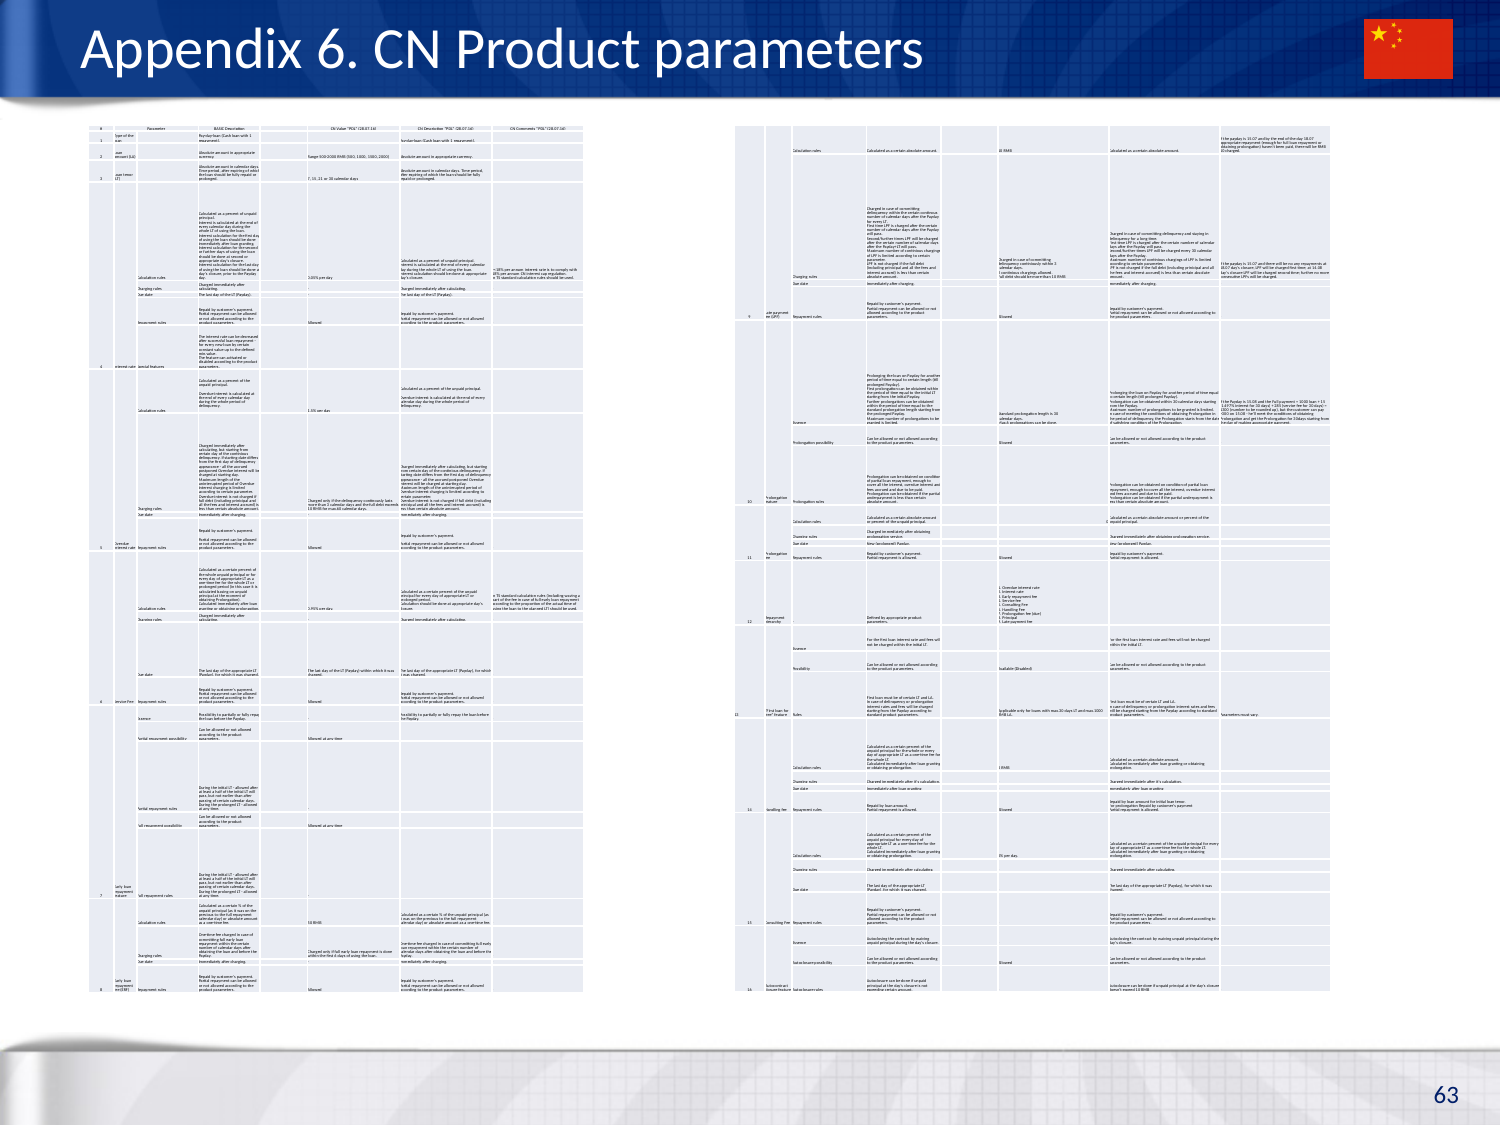

# Appendix 6. CN Product parameters
| # | Parameter |  | BASIC Description |  | CN Value "PDL" (28.07.16) | CN Description "PDL" (28.07.16) | CN Comments "PDL" (28.07.16) |
| --- | --- | --- | --- | --- | --- | --- | --- |
| 1 | Type of the loan |  | Pay-day-loan (Cash loan with 1 repayment). |  |  | Pay-day-loan (Cash loan with 1 repayment). |  |
| 2 | Loan amount (LA) |  | Absolute amount in appropriate currency. |  | Range 500-2000 RMB (500, 1000, 1500, 2000) | Absolute amount in appropriate currency. |  |
| 3 | Loan tenor (LT) |  | Absolute amount in calendar days. Time period, after expiring of which the loan should be fully repaid or prolonged. |  | 7, 15, 21 or 30 calendar days | Absolute amount in calendar days. Time period, after expiring of which the loan should be fully repaid or prolonged. |  |
| 4 | Interest rate | Calculation rules | Calculated as a percent of unpaid principal. Interest is calculated at the end of every calendar day during the whole LT of using the loan. Interest calculation for the first day of using the loan should be done immediately after loan granting. Interest calculation for the second or further days of using the loan should be done at second or appropriate day's closure. Interest calculation for the last day of using the loan should be done at day's closure, prior to the Payday day. |  | 0.05% per day | Calculated as a percent of unpaid principal. Interest is calculated at the end of every calendar day during the whole LT of using the loan. Interest calculation should be done at appropriate day's closure. | ~<18% per annum interest rate is to comply with 18% per annum CN interest cap regulation. In TS standard calculation rules should be used. |
|  |  | Charging rules | Charged immediately after calculating. |  | - | Charged immediately after calculating. | - |
|  |  | Due date | The last day of the LT (Payday). |  | - | The last day of the LT (Payday). | - |
|  |  | Repayment rules | Repaid by customer's payment. Partial repayment сan be allowed or not allowed according to the product parameters. |  | Allowed | Repaid by customer's payment. Partial repayment сan be allowed or not allowed according to the product parameters. | - |
|  |  | Special features | The interest rate can be decreased after successful loan repayment - for every new loan by certain constant value up to the defined min.value. The feature can activated or disabled according to the product parameters. |  |  | - |  |
| 5 | Overdue interest rate | Calculation rules | Calculated as a percent of the unpaid principal. Overdue interest is calculated at the end of every calendar day during the whole period of delinquency. |  | 1,5% per day | Calculated as a percent of the unpaid principal. Overdue interest is calculated at the end of every calendar day during the whole period of delinquency. |  |
|  |  | Charging rules | Charged immediately after calculating, but starting from certain day of the continious delinquency. If starting date differs from the first day of delinquency appearance - all the accrued postponed Overdue interest will be charged at starting day. Maximum length of the uninterupted period of Overdue interest charging is limited according to certain parameter. Overdue interest is not charged if full debt (including prinicipal and all the fees and interest accrued) is less than certain absolute amount. |  | Charged only if the delinquency continously lasts more than 3 calendar days and the full debt exceeds 10 RMB for max.60 calendar days. | Charged immediately after calculating, but starting from certain day of the continious delinquency. If starting date differs from the first day of delinquency appearance - all the accrued postponed Overdue interest will be charged at starting day. Maximum length of the uninterupted period of Overdue interest charging is limited according to certain parameter. Overdue interest is not charged if full debt (including prinicipal and all the fees and interest accrued) is less than certain absolute amount. |  |
|  |  | Due date | Immediately after charging. |  | - | Immediately after charging. | - |
|  |  | Repayment rules | Repaid by customer's payment. Partial repayment сan be allowed or not allowed according to the product parameters. |  | Allowed | Repaid by customer's payment. Partial repayment сan be allowed or not allowed according to the product parameters. | - |
| 6 | Service Fee | Calculation rules | Calculated as a certain percent of the whole unpaid principal or for every day of appropriate LT as a one-time fee for the whole LT or prolonged period (in this case it is calculated basing on unpaid principal at the moment of obtaining Prolongation). Calculated immediately after loan granting or obtaining prolongation. |  | 0,95% per day. | Calculated as a certain percent of the unpaid principal for every day of appropriate LT or prolonged period. Calculation should be done at appropriate day's closure. | In TS standard calculation rules (including waving a part of the fee in case of full early loan repayment according to the proportion of the actual time of using the loan to the planned LT) should be used. |
|  |  | Charging rules | Charged immediately after calculating. |  | - | Charged immediately after calculating. | - |
|  |  | Due date | The last day of the appropriate LT (Payday), for which it was charged. |  | The last day of the LT (Payday) within which it was charged. | The last day of the appropriate LT (Payday), for which it was charged. | - |
|  |  | Repayment rules | Repaid by customer's payment. Partial repayment сan be allowed or not allowed according to the product parameters. |  | Allowed | Repaid by customer's payment. Partial repayment сan be allowed or not allowed according to the product parameters. | - |
| 7 | Early loan repayment feature | Essence | Possibility to partially or fully repay the loan before the Payday. |  | - | Possibility to partially or fully repay the loan before the Payday. | - |
|  |  | Partial repayment possibility | Can be allowed or not allowed according to the product parameters. |  | Allowed at any time | - |  |
|  |  | Partial repayment rules | During the initial LT - allowed after at least a half of the initial LT will pass, but not earlier than after passing of certain calendar days. During the prolonged LT - allowed at any time. |  | - | - |  |
|  |  | Full repayment possibility | Can be allowed or not allowed according to the product parameters. |  | Allowed at any time | - |  |
|  |  | Full repayment rules | During the initial LT - allowed after at least a half of the initial LT will pass, but not earlier than after passing of certain calendar days. During the prolonged LT - allowed at any time. |  | - | - |  |
| 8 | Early loan repayment fee (ERF) | Calculation rules | Calculated as a certain % of the unpaid principal (as it was on the previous to the full repayment calendar day) or absolute amount as a one-time fee. |  | 50 RMB | Calculated as a certain % of the unpaid principal (as it was on the previous to the full repayment calendar day) or absolute amount as a one-time fee. | - |
|  |  | Charging rules | One-time fee charged in case of committing full early loan repayment within the certain number of calendar days after obtaining the loan and before the Payday. |  | Charged only if full early loan repayment is done within the first 6 days of using the loan. | One-time fee charged in case of committing full early loan repayment within the certain number of calendar days after obtaining the loan and before the Payday. | - |
|  |  | Due date | Immediately after charging. |  | - | Immediately after charging. | - |
|  |  | Repayment rules | Repaid by customer's payment. Partial repayment сan be allowed or not allowed according to the product parameters. |  | Allowed | Repaid by customer's payment. Partial repayment сan be allowed or not allowed according to the product parameters. | - |
| 9 | Late payment fee (LPF) | Calculation rules | Calculated as a certain absolute amount. |  | 10 RMB | Calculated as a certain absolute amount. | If the payday is 15.07 and by the end of the day 18.07 appropriate repayment (enough for full loan repayment or obtaining prolongation) haven't been paid, there will be RMB 10 charged. |
| --- | --- | --- | --- | --- | --- | --- | --- |
|  |  | Charging rules | Charged in case of committing delinquency within the certain continous number of calendar days after the Payday for every LT. First time LPF is charged after the certain number of calendar days after the Payday will pass. Second/further times LPF will be charged after the certain number of calendar days after the Payday+LT will pass. Maximum number of continious chargings of LPF is limited according to certain parameter. LPF is not charged if the full debt (including prinicipal and all the fees and interest accrued) is less than certain absolute amount. |  | Charged in case of committing delinquency continiously within 3 calendar days. 2 continious chargings allowed. Full debt should be more than 10 RMB | Charged in case of committing delinquency and staying in delinquency for a long time. First time LPF is charged after the certain number of calendar days after the Payday will pass. Second/further times LPF will be charged every 30 calendar days after the Payday. Maximum number of continious chargings of LPF is limited according to certain parameter. LPF is not charged if the full debt (including prinicipal and all the fees and interest accrued) is less than certain absolute amount. | If the payday is 15.07 and there will be no any repayments at 18.07 day's closure, LPF will be charged first time; at 14.08 day's closure LPF will be charged second time; further no more consecutive LPFs will be charged. |
|  |  | Due date | Immediately after charging. |  | - | Immediately after charging. | - |
|  |  | Repayment rules | Repaid by customer's payment. Partial repayment сan be allowed or not allowed according to the product parameters. |  | Allowed | Repaid by customer's payment. Partial repayment сan be allowed or not allowed according to the product parameters. | - |
| 10 | Prolongation feature | Essence | Prolonging the loan on Payday for another period of time equal to certain length (till prolonged Payday). First prolongation can be obtained within the period of time equal to the initial LT starting from the initial Payday. Further prolongations can be obtained within the period of time equal to the standard prolongation length starting from the prolonged Payday. Maximum number of prolongations to be granted is limited. |  | Standard prolongation length is 30 calendar days. Max.6 prolongations can be done. | Prolonging the loan on Payday for another period of time equal to certain length (till prolonged Payday). Prolongation can be obtained within 30 calendar days starting from the Payday. Maximum number of prolongations to be granted is limited. In case of meeting the conditions of obtaining Prolongation in the period of delinquency, the Prolongation starts from the date of satisfying condition of the Prolongation. | If the Payday is 15.08 and the Full payment = 1000 loan + 15 (1.497% interest for 30 days) + 285 (service fee for 30 days) = 1300 (number to be rounded up), but the customer can pay >300 on 15.08 - he'll meet the conditions of obtaining Prolongation and get the Prolongation for 30days starting from the day of making appropriate payment. |
|  |  | Prolongation possibility | Can be allowed or not allowed according to the product parameters. |  | Allowed | Can be allowed or not allowed according to the product parameters. | - |
|  |  | Prolongation rules | Prolongation can be obtained on condition of partial loan repayment, enough to cover all the interest, overdue interest and fees accrued and due to be paid. Prolongation can be obtained if the partial underpayment is less than certain absolute amount. |  | - | Prolongation can be obtained on condition of partial loan repayment, enough to cover all the interest, overdue interest and fees accrued and due to be paid. Prolongation can be obtained if the partial underpayment is less than certain absolute amount. | - |
| 11 | Prolongation fee | Calculation rules | Calculated as a certain absolute amount or percent of the unpaid principal. |  | 0 | Calculated as a certain absolute amount or percent of the unpaid principal. |  |
|  |  | Charging rules | Charged immediately after obtaining prolongation service. |  | - | Charged immediately after obtaining prolongation service. |  |
|  |  | Due date | New (prolonged) Payday. |  | - | New (prolonged) Payday. |  |
|  |  | Repayment rules | Repaid by customer's payment. Partial repayment is allowed. |  | Allowed | Repaid by customer's payment. Partial repayment is allowed. |  |
| 12 | Repayment hierarchy | - | Defined by appropriate product parameters. |  | 1. Overdue interest rate 2. Interest rate 3. Early repayment fee 4. Service fee 5. Consulting Fee 6. Handling Fee 7. Prolongation fee (due) 8. Principal 9. Late payment fee |  |  |
| 13 | "First loan for free" feature | Essence | For the first loan interest rate and fees will not be charged within the initial LT. |  | - | For the first loan interest rate and fees will not be charged within the initial LT. |  |
|  |  | Possibility | Can be allowed or not allowed according to the product parameters. |  | Available (Disabled) | Can be allowed or not allowed according to the product parameters. |  |
|  |  | Rules | First loan must be of certain LT and LA. In case of delinquency or prolongation interest rates and fees will be charged starting from the Payday according to standard product parameters. |  | Applicable only for loans with max.30 days LT and max.1000 RMB LA. | First loan must be of certain LT and LA. In case of delinquency or prolongation interest rates and fees will be charged starting from the Payday according to standard product parameters. | Parameters must vary. |
| 14 | Handling fee | Calculation rules | Calculated as a certain percent of the unpaid principal for the whole or every day of appropriate LT as a one-time fee for the whole LT. Calculated immediately after loan granting or obtaining prolongation. |  | 0 RMB | Calculated as a certain absolute amount. Calculated immediately after loan granting or obtaining prolongation. |  |
|  |  | Charging rules | Charged immediately after it's calculation. |  | - | Charged immediately after it's calculation. |  |
|  |  | Due date | Immediately after loan granting |  | - | Immediately after loan granting |  |
|  |  | Repayment rules | Repaid by loan amount. Partial repayment is allowed. |  | Allowed | Repaid by loan amount for initial loan tenor. For prolongation Repaid by customer's payment Partial repayment is allowed. |  |
| 15 | Consulting Fee | Calculation rules | Calculated as a certain percent of the unpaid principal for every day of appropriate LT as a one-time fee for the whole LT. Calculated immediately after loan granting or obtaining prolongation. |  | 0% per day. | Calculated as a certain percent of the unpaid principal for every day of appropriate LT as a one-time fee for the whole LT. Calculated immediately after loan granting or obtaining prolongation. |  |
|  |  | Charging rules | Charged immediately after calculating. |  | - | Charged immediately after calculating. |  |
|  |  | Due date | The last day of the appropriate LT (Payday), for which it was charged. |  | - | The last day of the appropriate LT (Payday), for which it was charged. |  |
|  |  | Repayment rules | Repaid by customer's payment. Partial repayment сan be allowed or not allowed according to the product parameters. |  | - | Repaid by customer's payment. Partial repayment сan be allowed or not allowed according to the product parameters. |  |
| 16 | Autocontract closure feature | Essence | Autoclosing the contract by waiving unpaid principal during the day's closure. |  | - | Autoclosing the contract by waiving unpaid principal during the day's closure. |  |
|  |  | Autoclosure possibility | Can be allowed or not allowed according to the product parameters. |  | Allowed | Can be allowed or not allowed according to the product parameters. |  |
|  |  | Autoclosure rules | Autoclosure can be done if unpaid principal at the day's closure is not exceeding certain amount. |  | - | Autoclosure can be done if unpaid principal at the day's closure doesn't exceed 10 RMB | - |
63